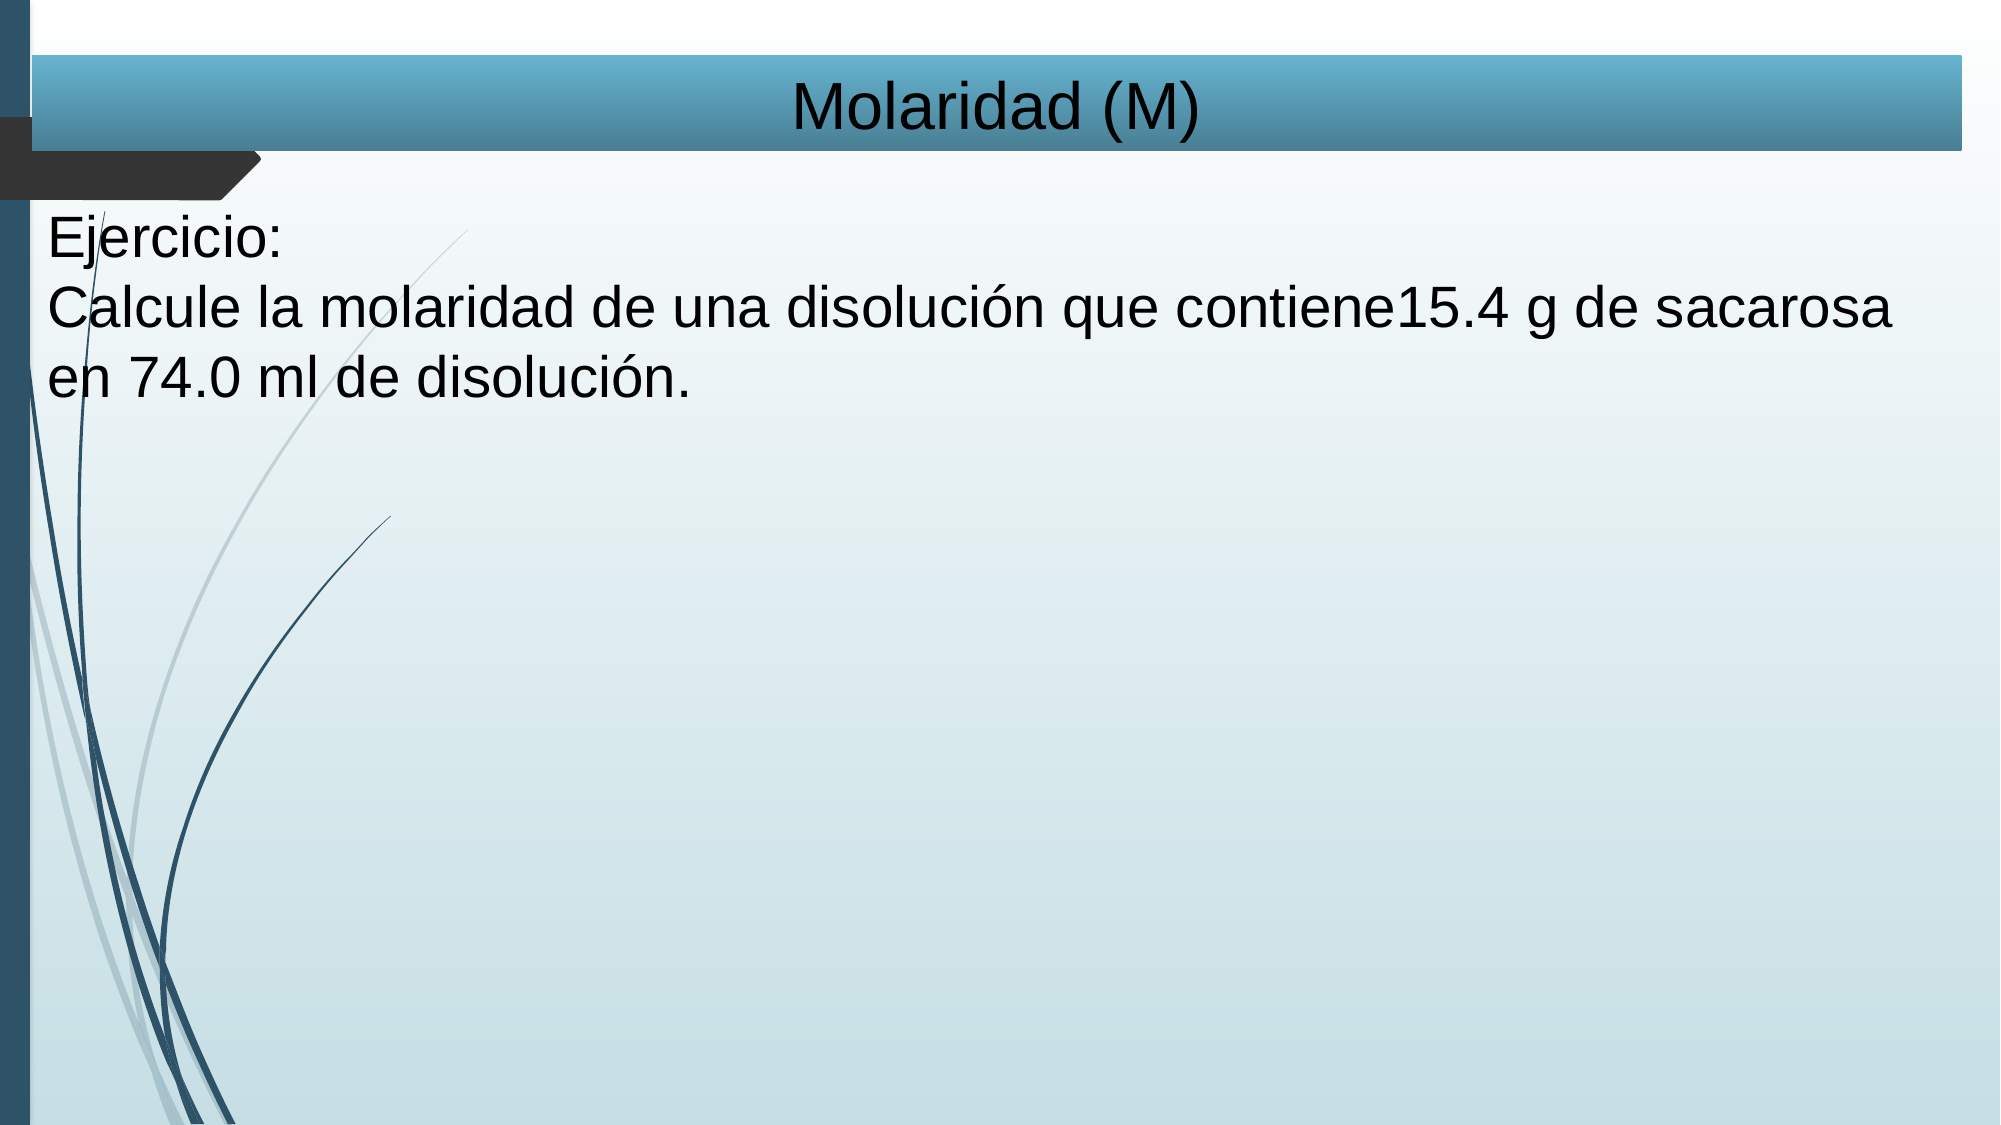

Molaridad (M)
Ejercicio:
Calcule la molaridad de una disolución que contiene15.4 g de sacarosa en 74.0 ml de disolución.